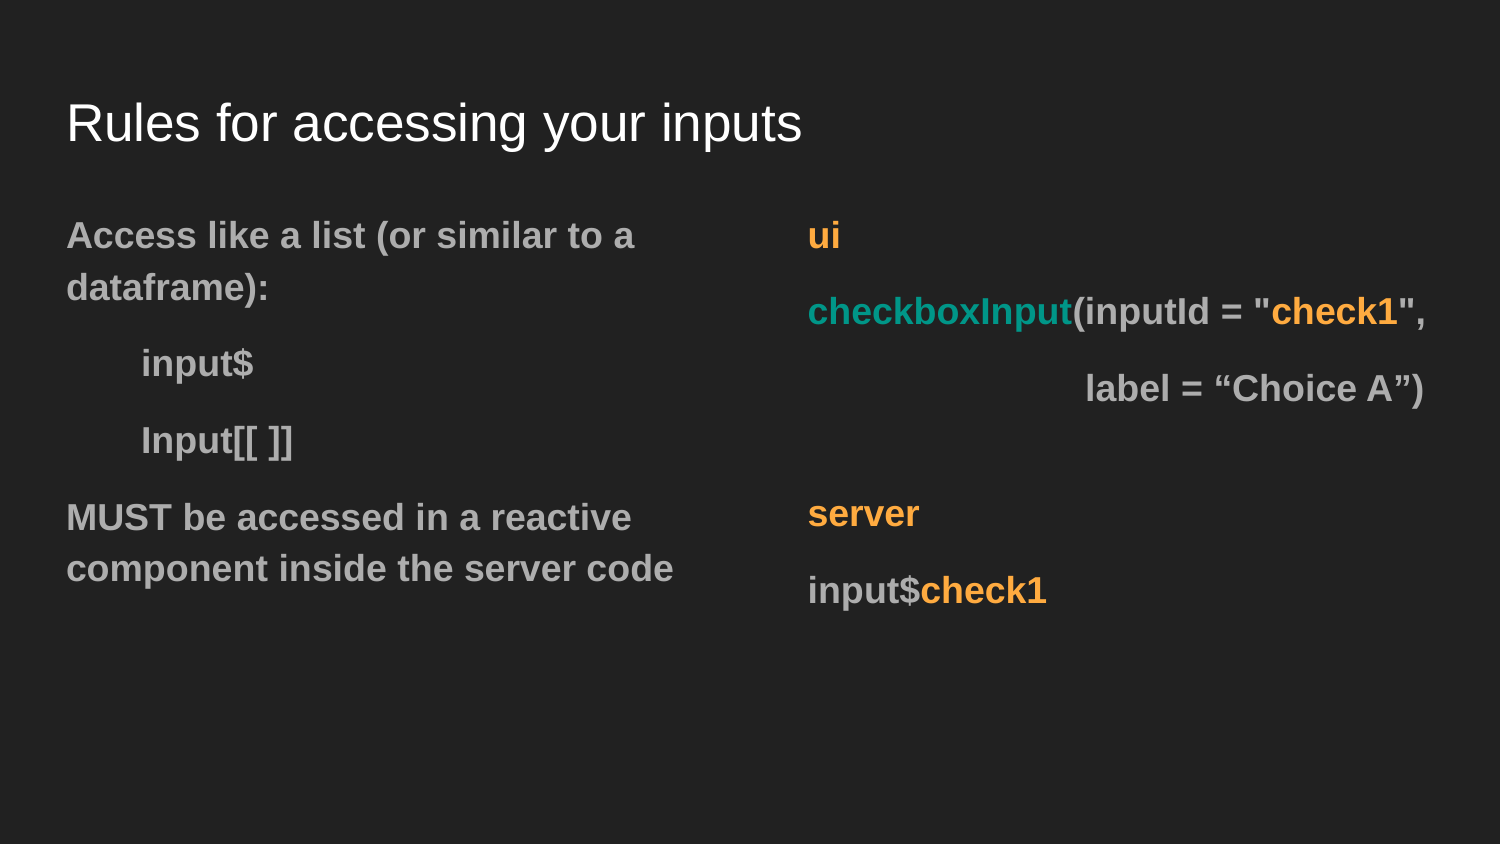

# Rules for accessing your inputs
Access like a list (or similar to a dataframe):
input$
Input[[ ]]
MUST be accessed in a reactive component inside the server code
ui
checkboxInput(inputId = "check1",
     label = “Choice A”)

server
input$check1